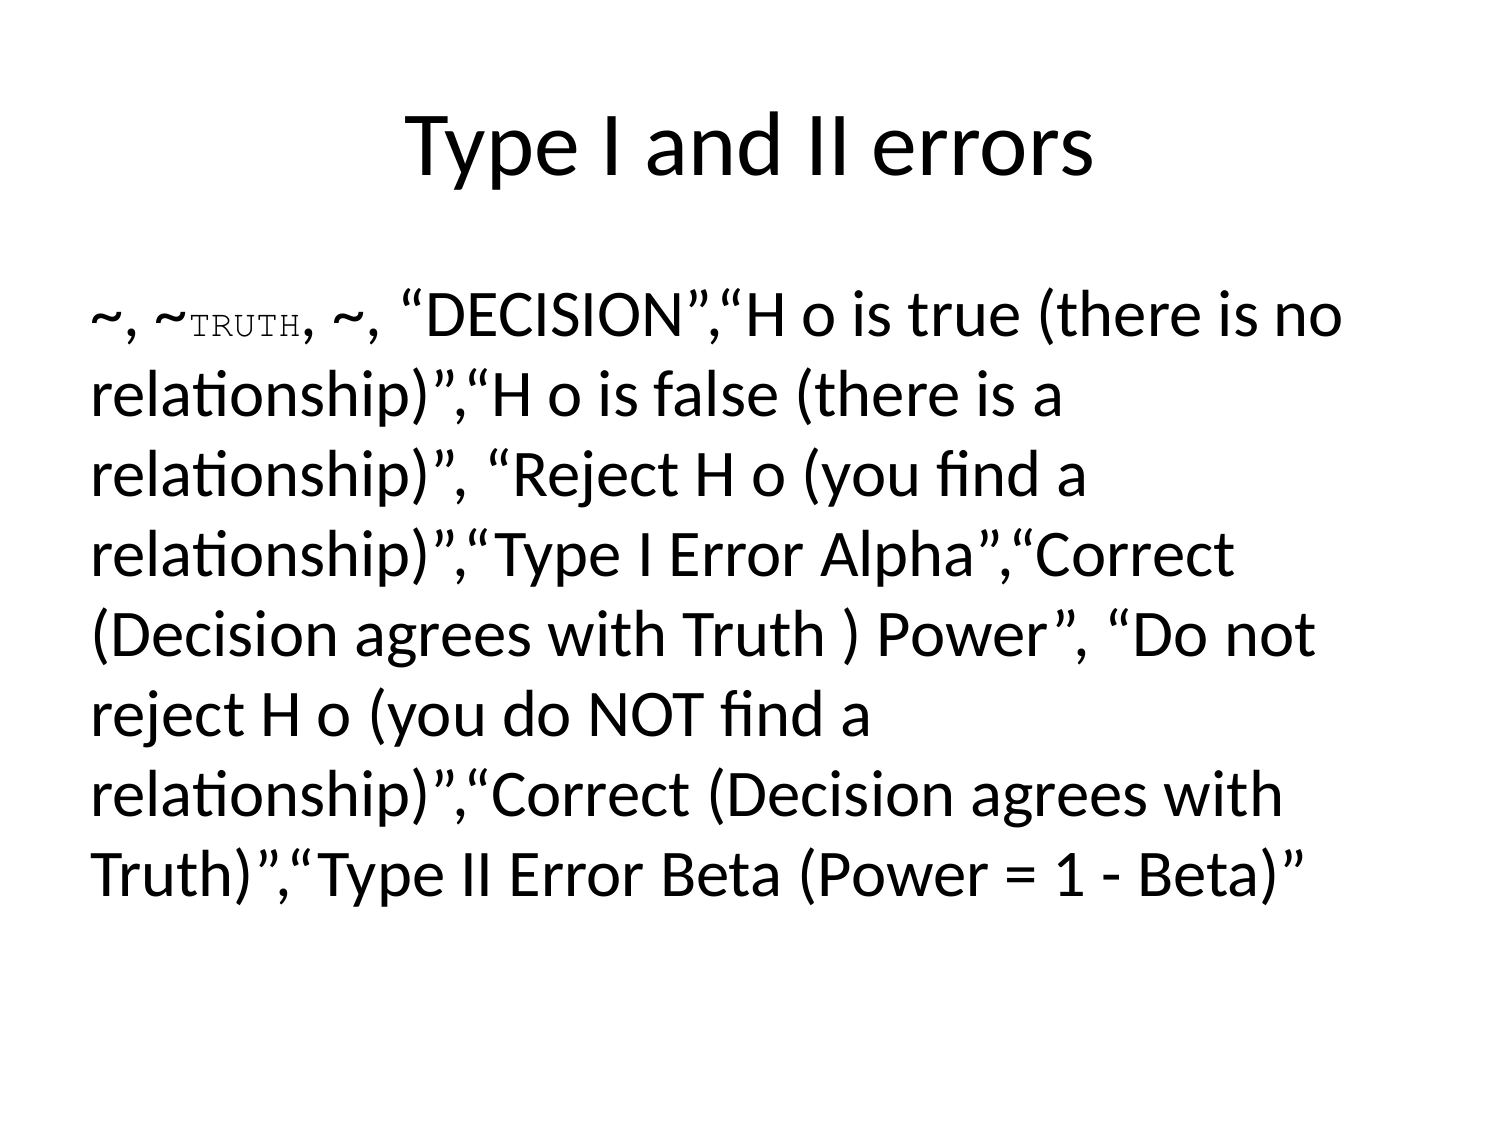

# Type I and II errors
~, ~TRUTH, ~, “DECISION”,“H o is true (there is no relationship)”,“H o is false (there is a relationship)”, “Reject H o (you find a relationship)”,“Type I Error Alpha”,“Correct (Decision agrees with Truth ) Power”, “Do not reject H o (you do NOT find a relationship)”,“Correct (Decision agrees with Truth)”,“Type II Error Beta (Power = 1 - Beta)”